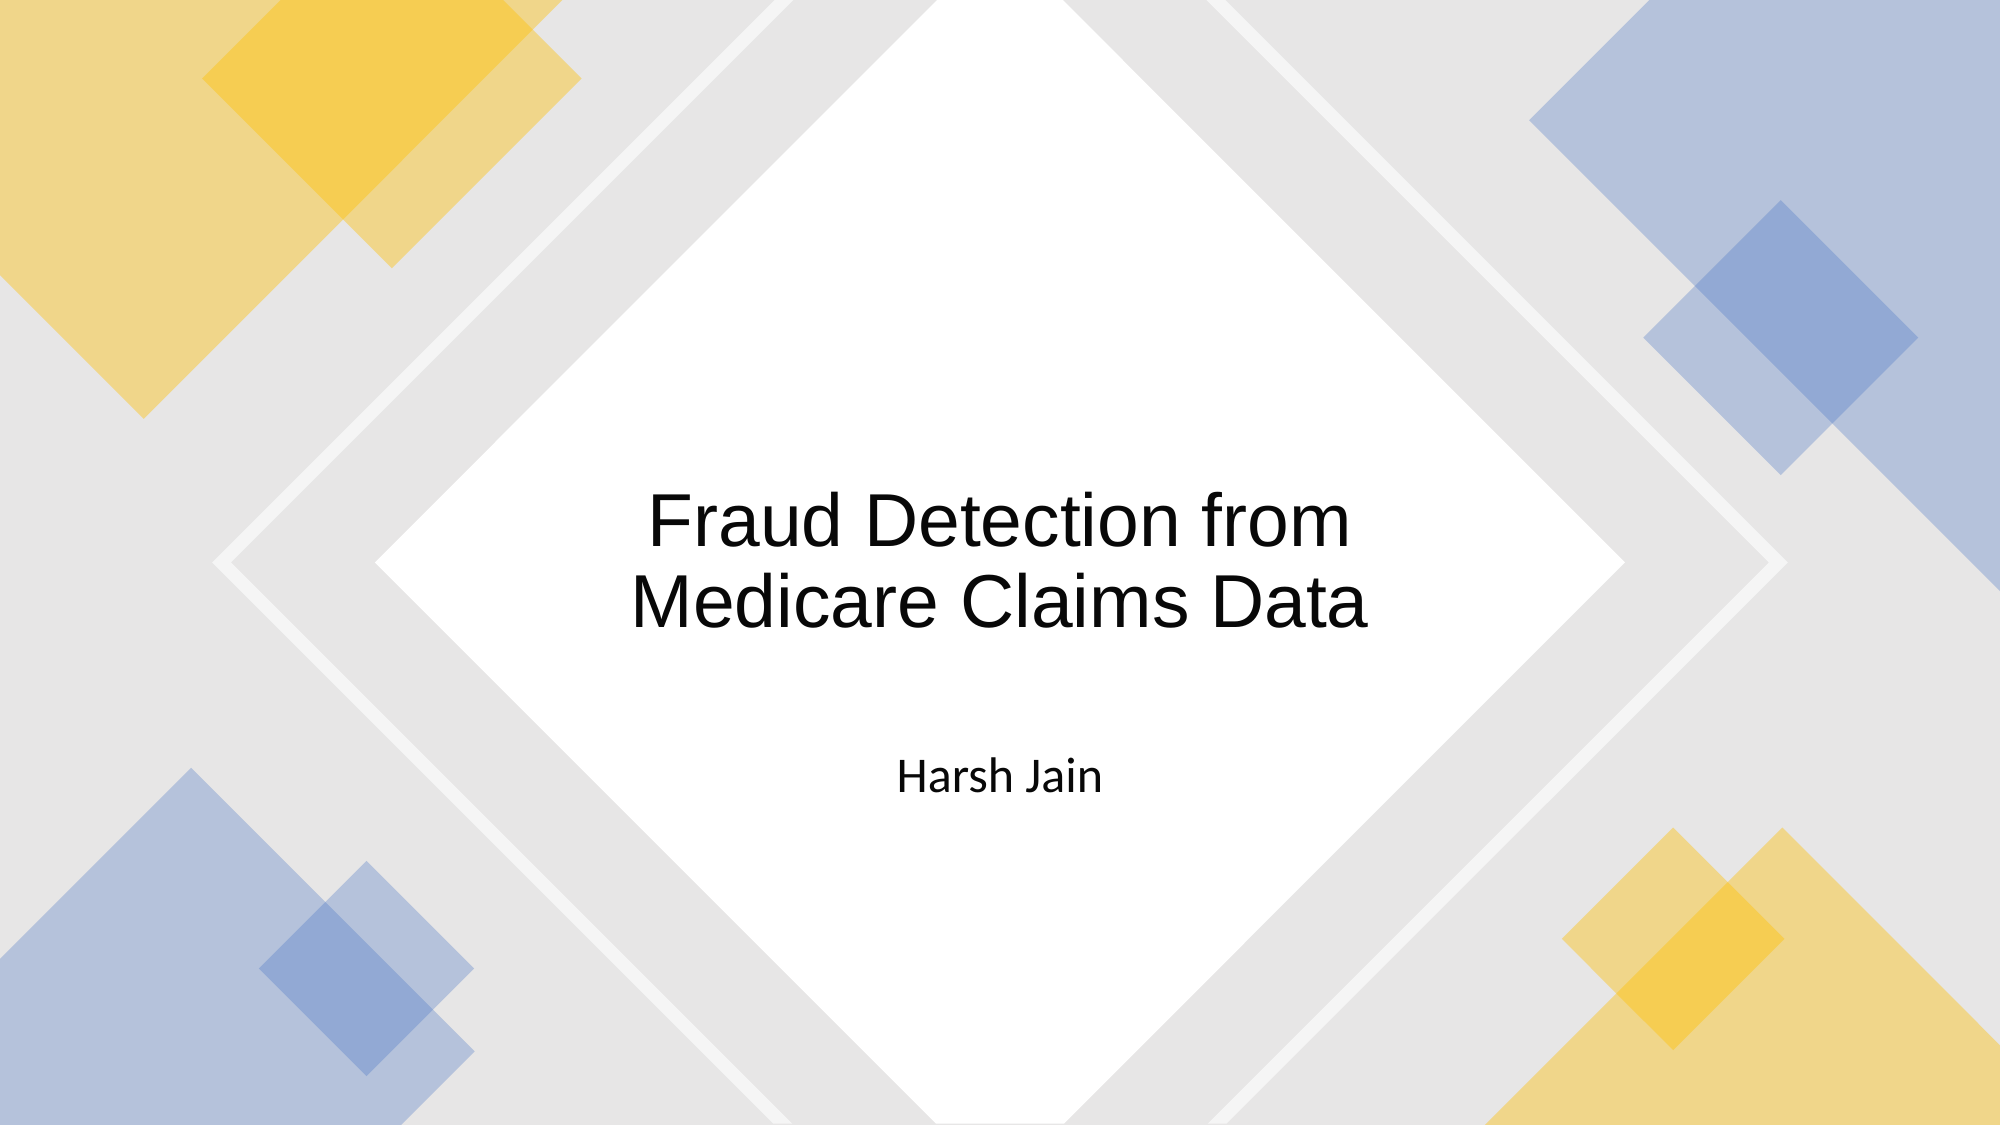

# Fraud Detection from Medicare Claims Data
Harsh Jain